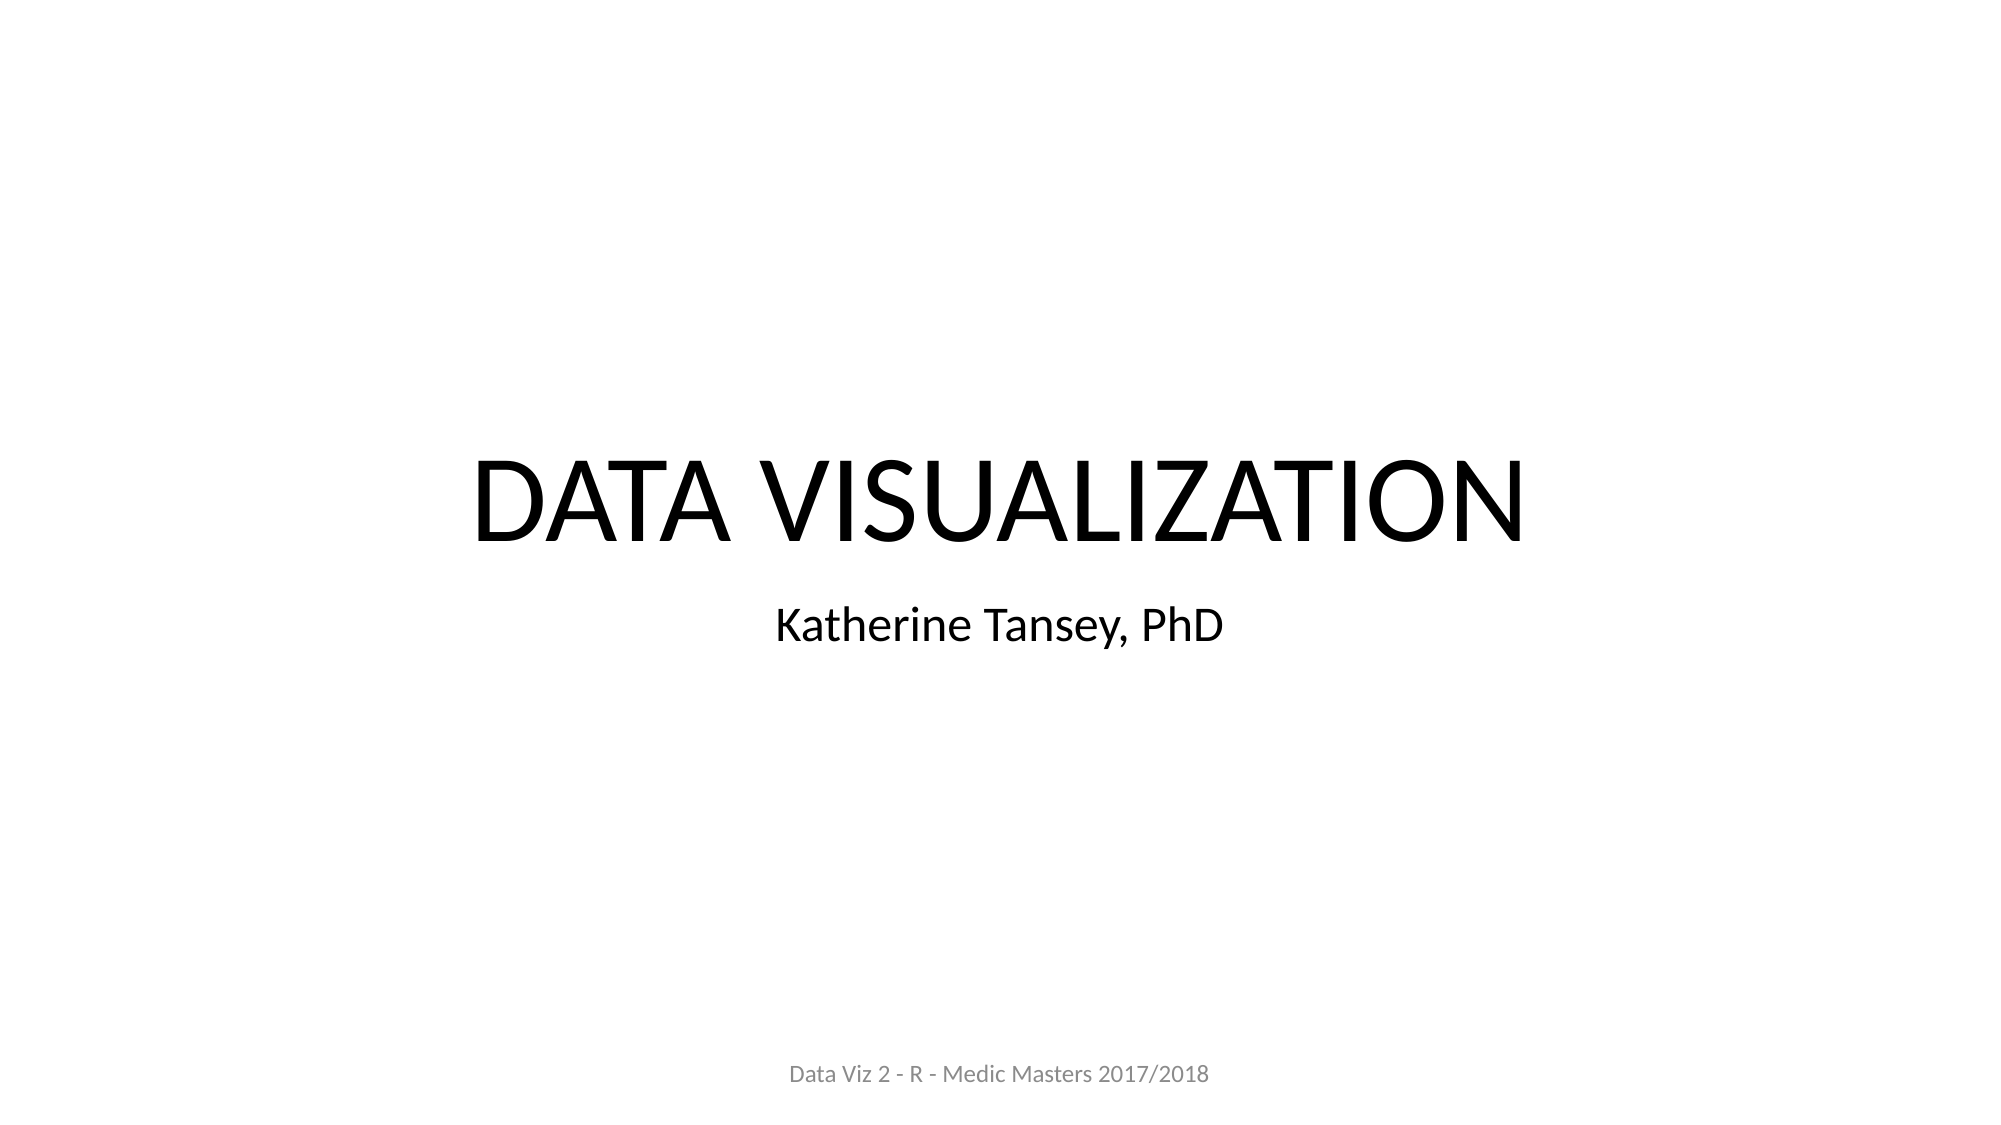

# Data Visualization
Katherine Tansey, PhD
Data Viz 2 - R - Medic Masters 2017/2018